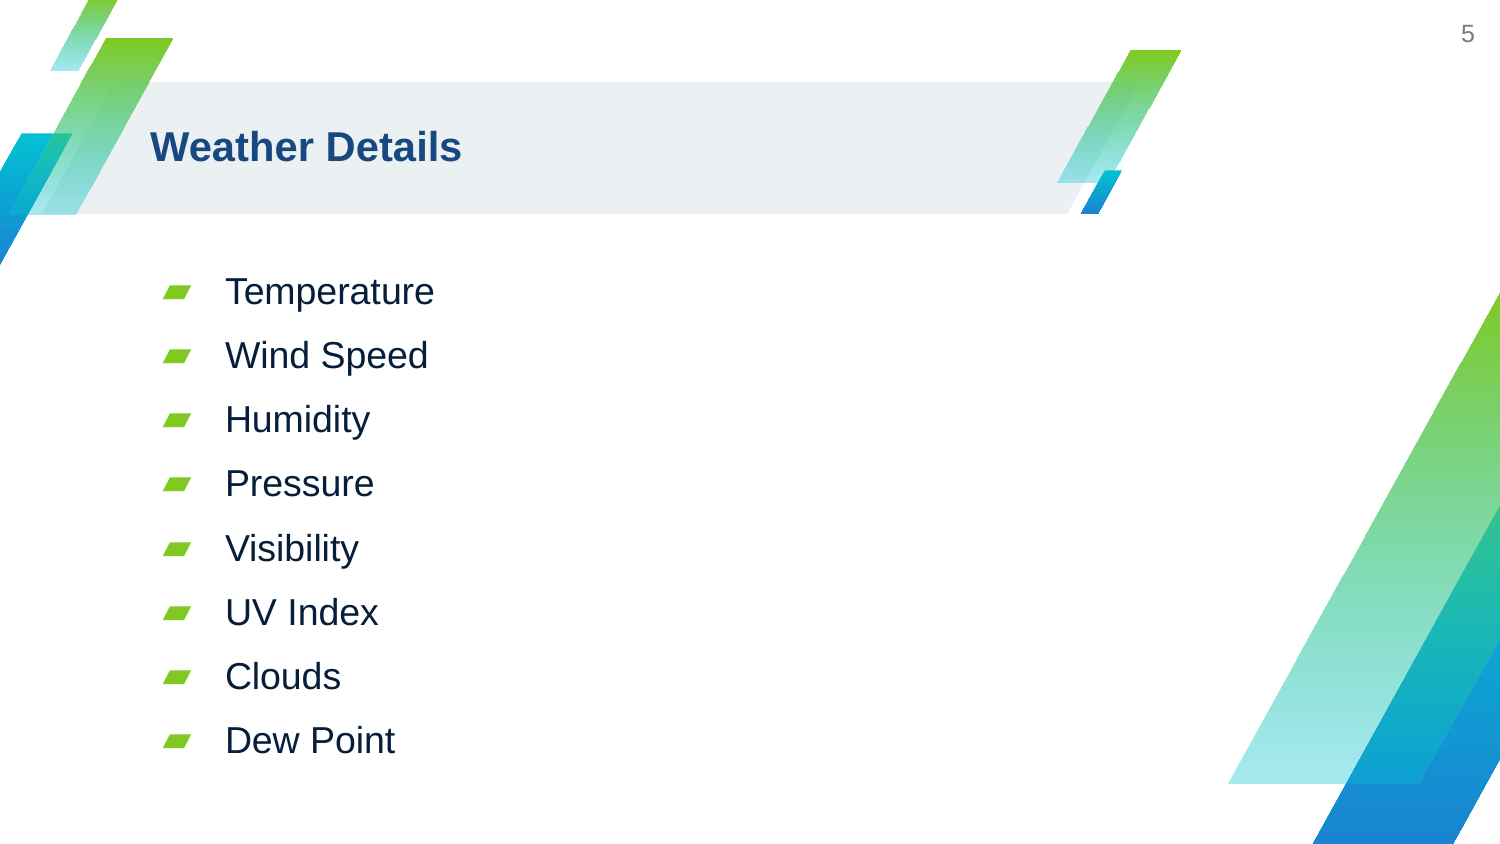

5
# Weather Details
Temperature
Wind Speed
Humidity
Pressure
Visibility
UV Index
Clouds
Dew Point